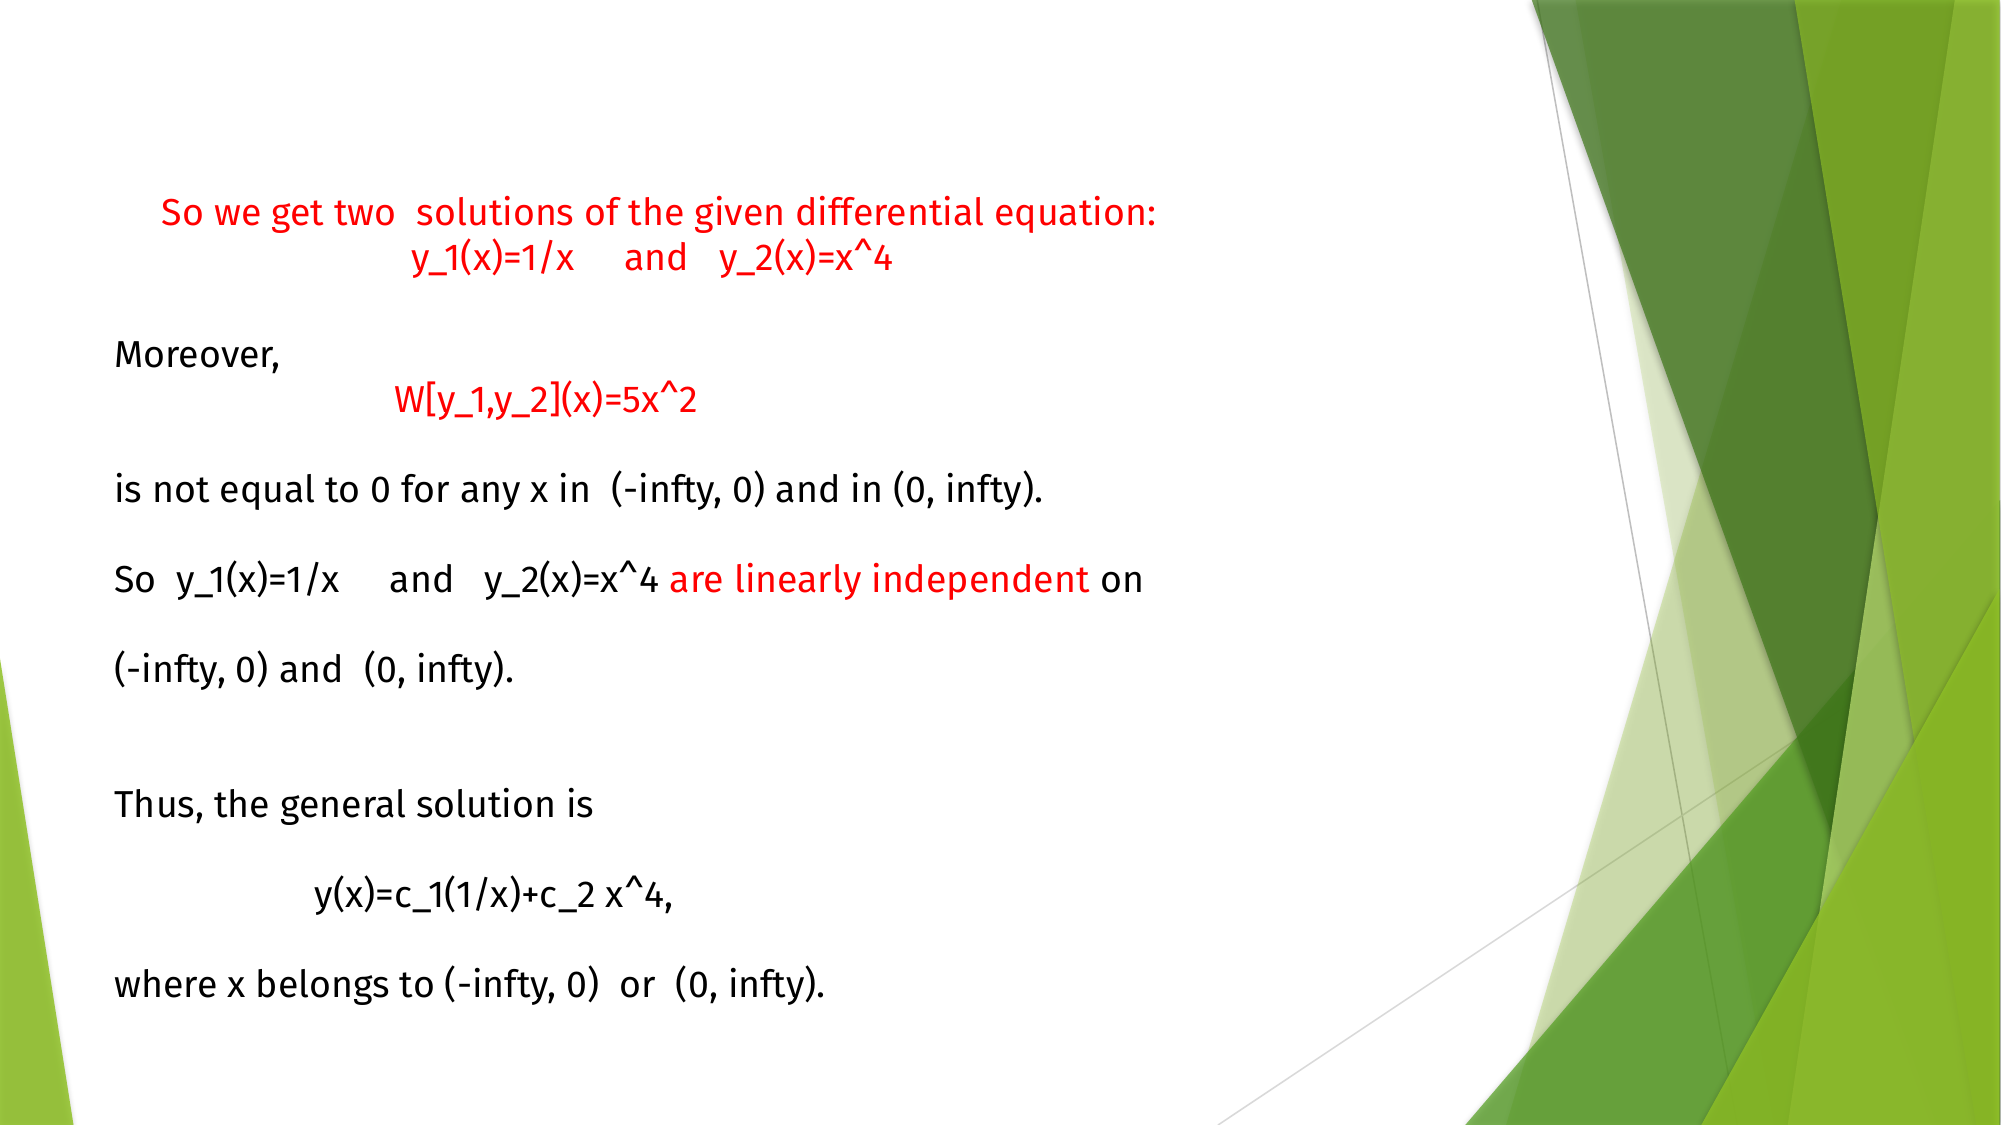

So we get two  solutions of the given differential equation:
                         y_1(x)=1/x     and   y_2(x)=x^4
Moreover,
                            W[y_1,y_2](x)=5x^2

is not equal to 0 for any x in  (-infty, 0) and in (0, infty).

So  y_1(x)=1/x     and   y_2(x)=x^4 are linearly independent on

(-infty, 0) and  (0, infty).

Thus, the general solution is

                    y(x)=c_1(1/x)+c_2 x^4,

where x belongs to (-infty, 0)  or  (0, infty).